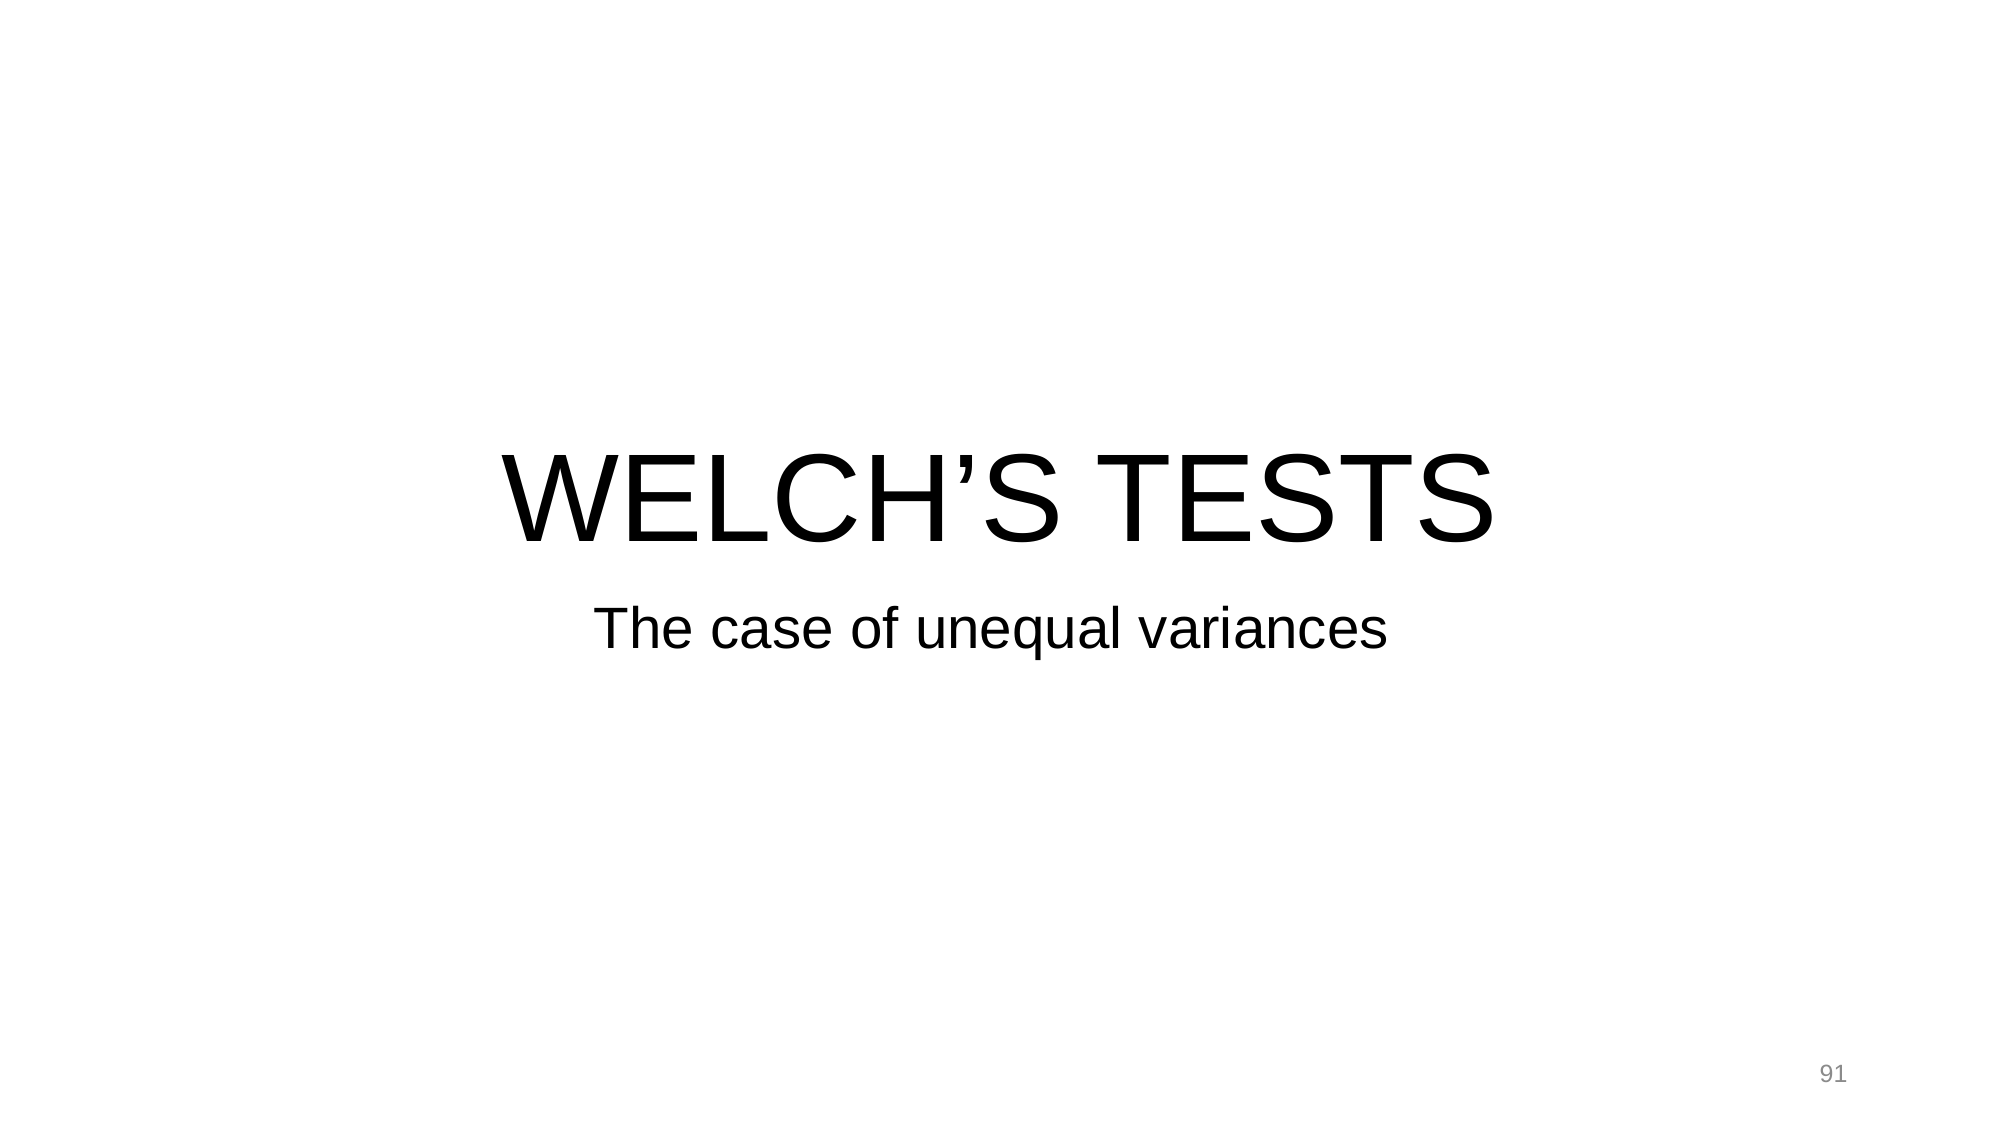

# WELCH’S TESTS
The case of unequal variances
91